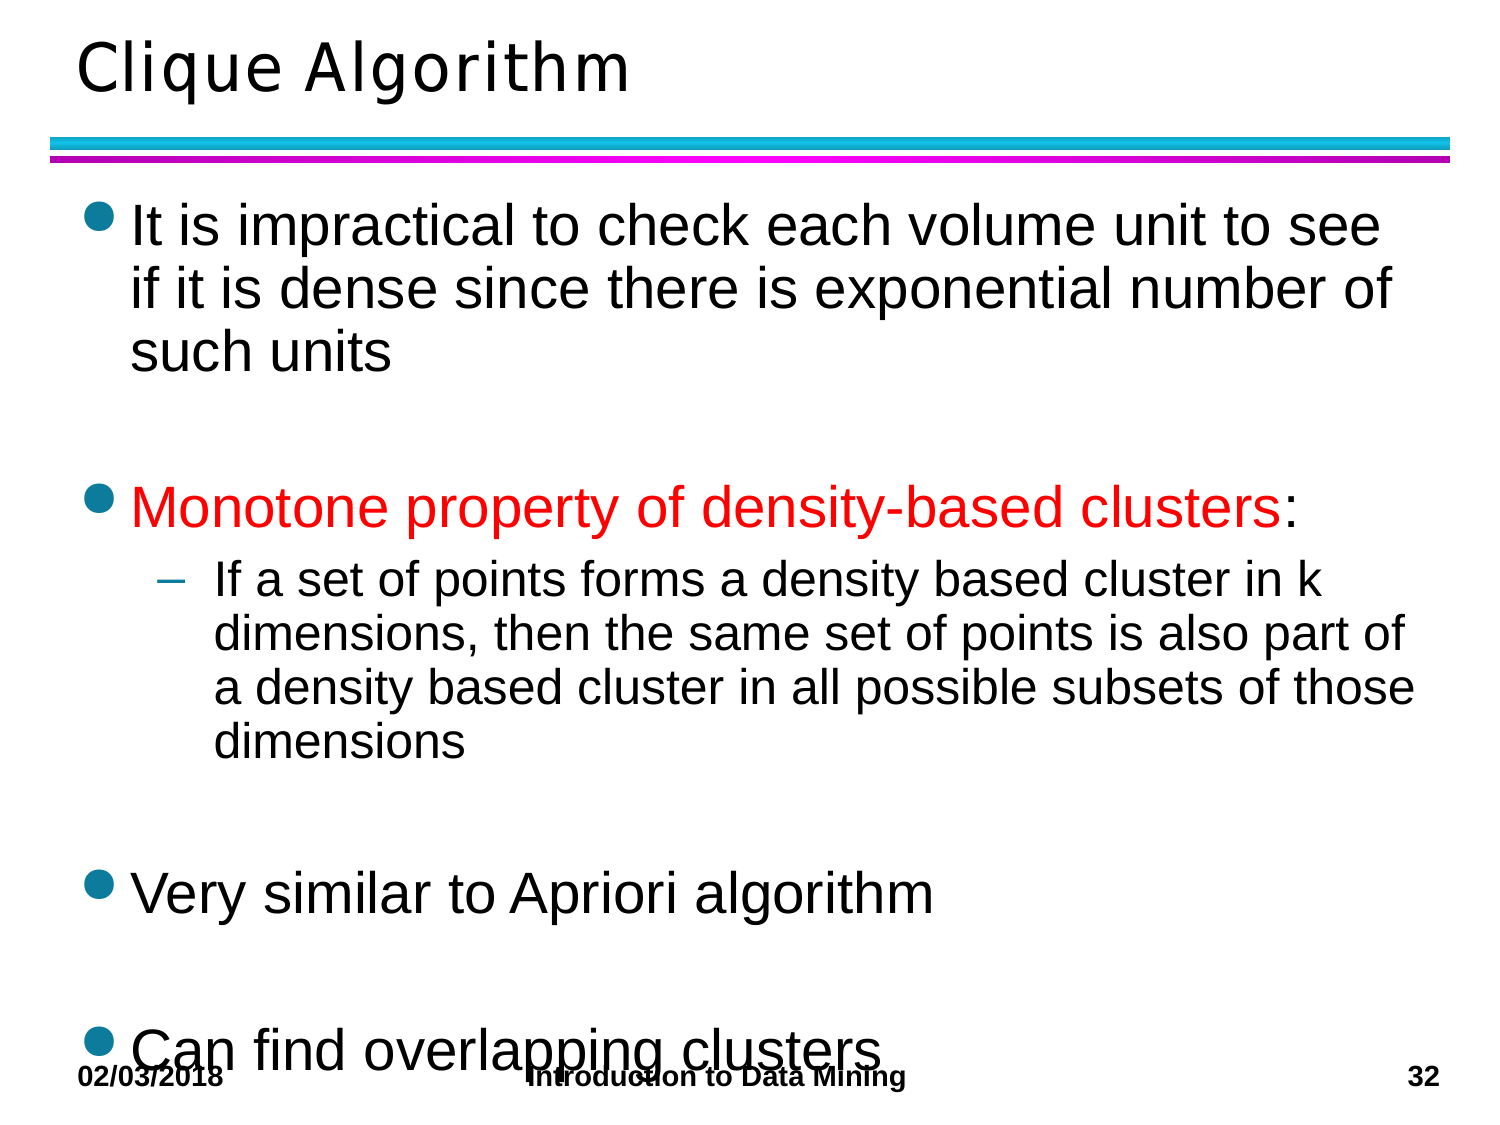

# Clique Algorithm
It is impractical to check each volume unit to see if it is dense since there is exponential number of such units

Monotone property of density-based clusters:
If a set of points forms a density based cluster in k dimensions, then the same set of points is also part of a density based cluster in all possible subsets of those dimensions

Very similar to Apriori algorithm

Can find overlapping clusters